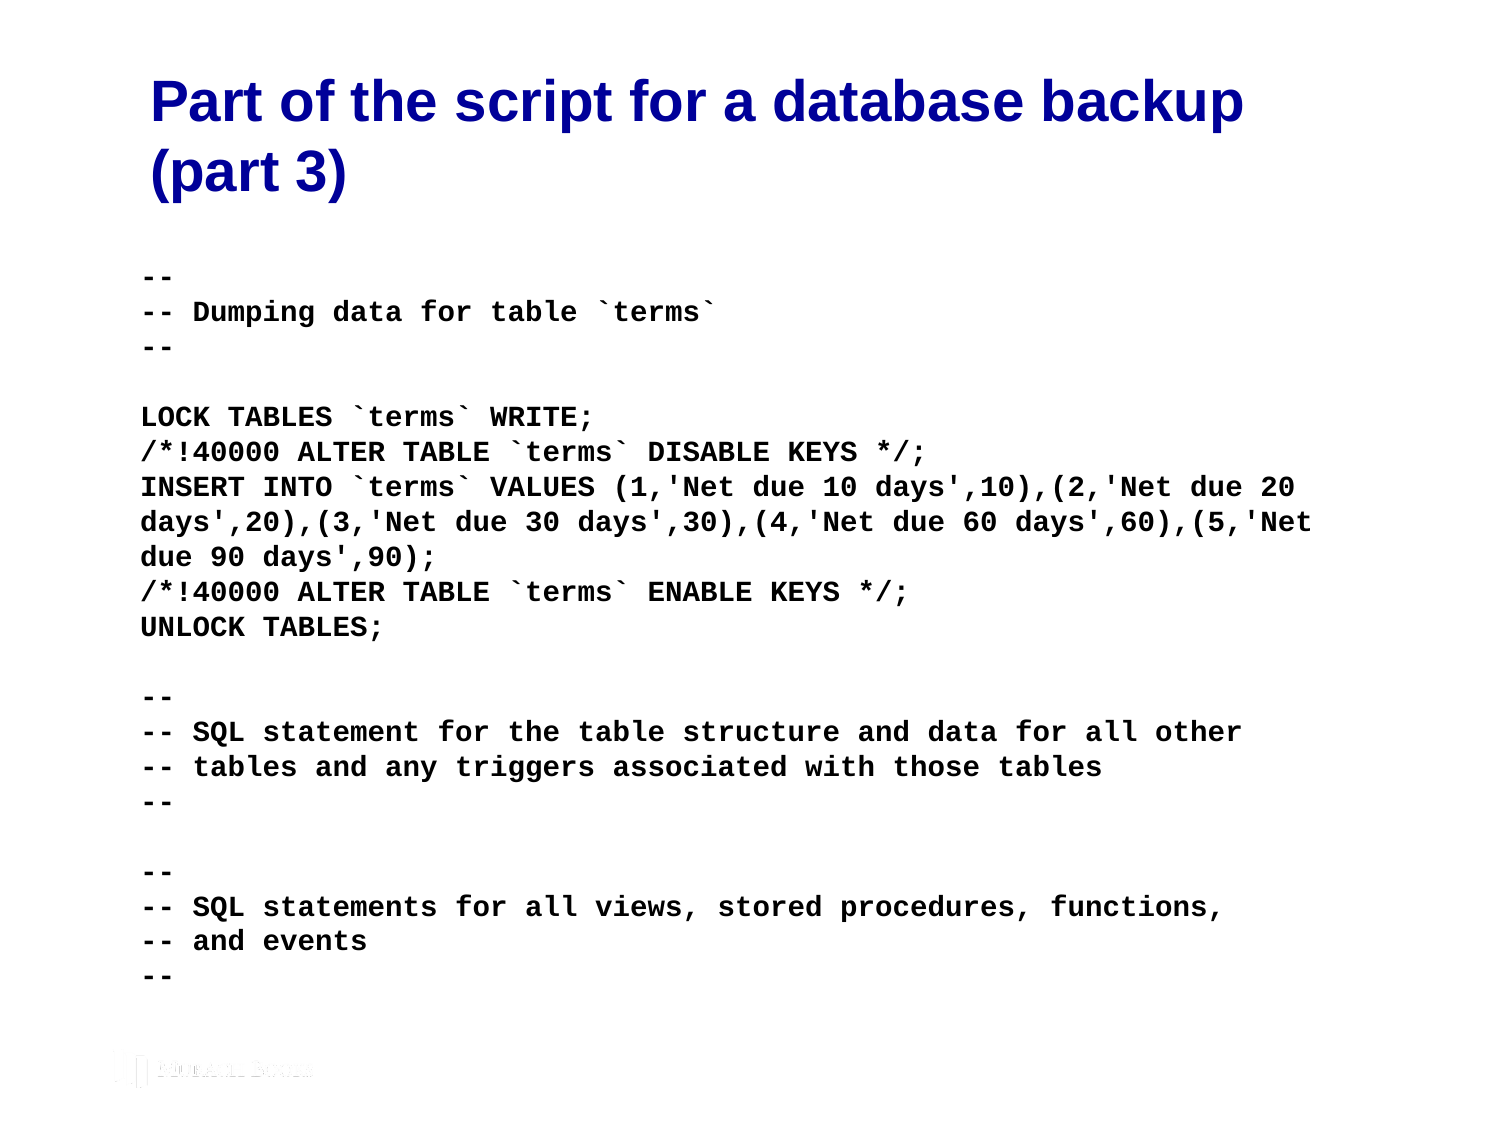

# Part of the script for a database backup (part 3)
--
-- Dumping data for table `terms`
--

LOCK TABLES `terms` WRITE;
/*!40000 ALTER TABLE `terms` DISABLE KEYS */;
INSERT INTO `terms` VALUES (1,'Net due 10 days',10),(2,'Net due 20 days',20),(3,'Net due 30 days',30),(4,'Net due 60 days',60),(5,'Net due 90 days',90);
/*!40000 ALTER TABLE `terms` ENABLE KEYS */;
UNLOCK TABLES;

--
-- SQL statement for the table structure and data for all other
-- tables and any triggers associated with those tables
--

--
-- SQL statements for all views, stored procedures, functions,
-- and events
--

© 2019, Mike Murach & Associates, Inc.
Murach’s MySQL 3rd Edition

C19, Slide 353